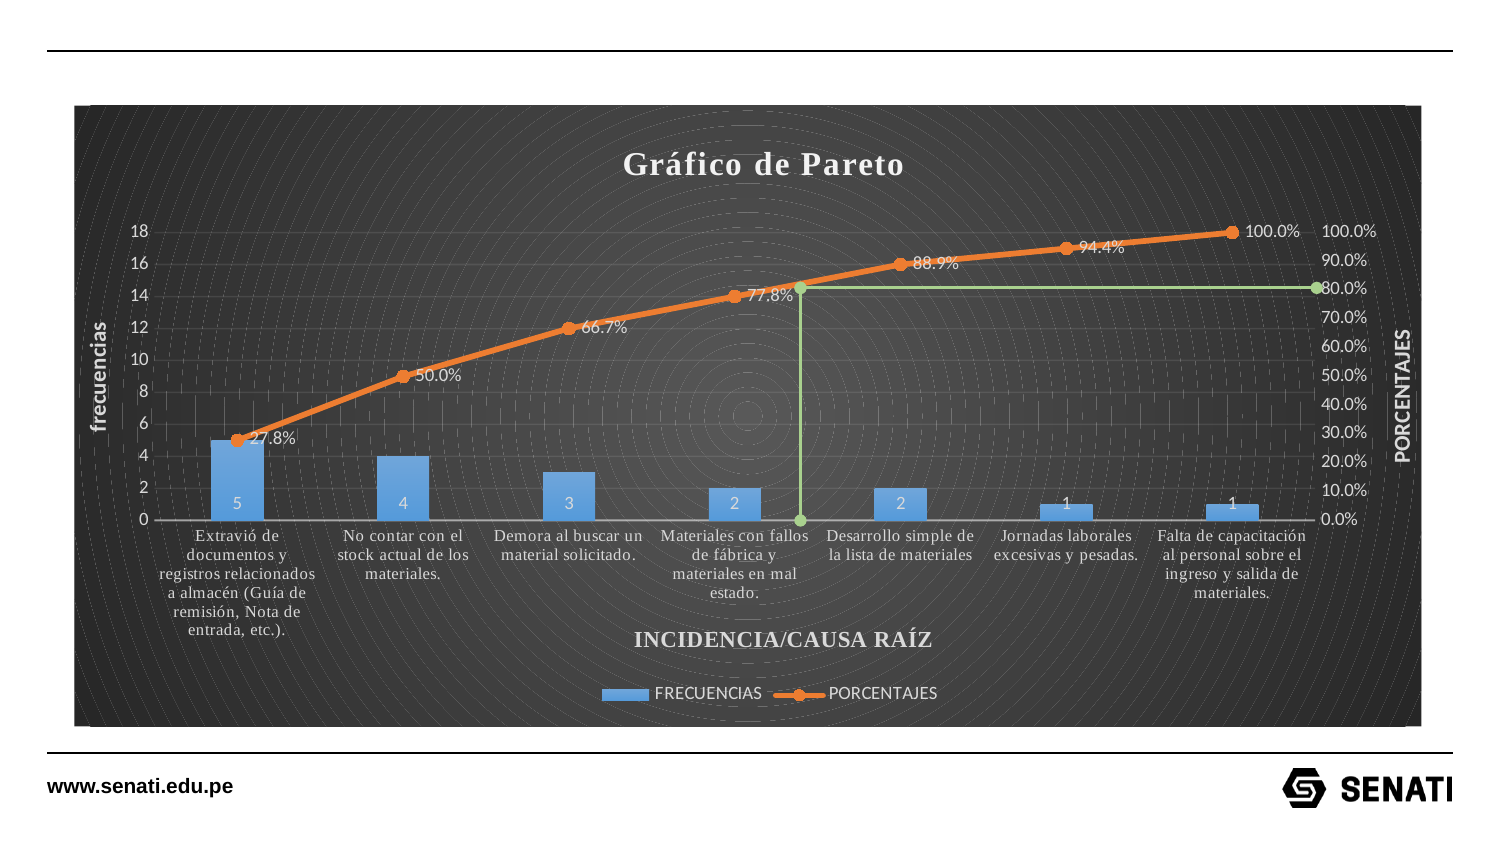

### Chart: Gráfico de Pareto

| Category |  |  |
|---|---|---|
| Extravió de documentos y registros relacionados a almacén (Guía de remisión, Nota de entrada, etc.). | 5.0 | 0.2777777777777778 |
| No contar con el stock actual de los materiales. | 4.0 | 0.5 |
| Demora al buscar un material solicitado. | 3.0 | 0.6666666666666666 |
| Materiales con fallos de fábrica y materiales en mal estado. | 2.0 | 0.7777777777777777 |
| Desarrollo simple de la lista de materiales | 2.0 | 0.8888888888888888 |
| Jornadas laborales excesivas y pesadas. | 1.0 | 0.9444444444444444 |
| Falta de capacitación al personal sobre el ingreso y salida de materiales. | 1.0 | 1.0 |